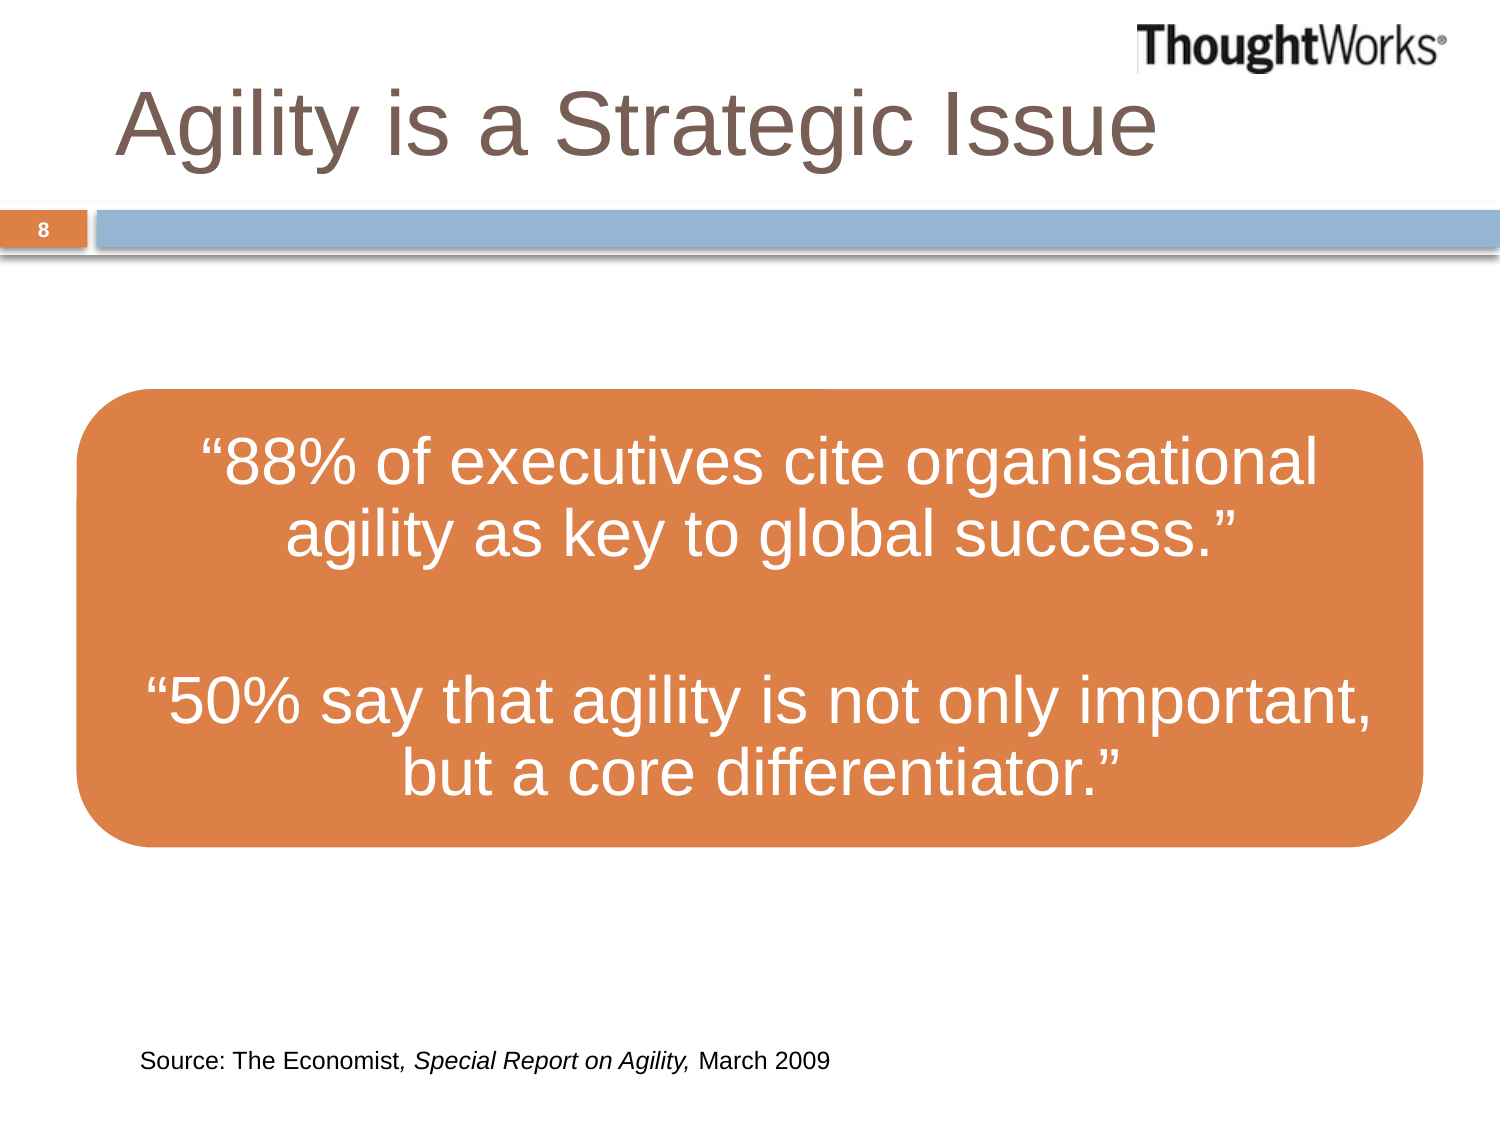

# Agility is a Strategic Issue
8
“88% of executives cite organisational agility as key to global success.”

“50% say that agility is not only important, but a core differentiator.”
Source: The Economist, Special Report on Agility, March 2009